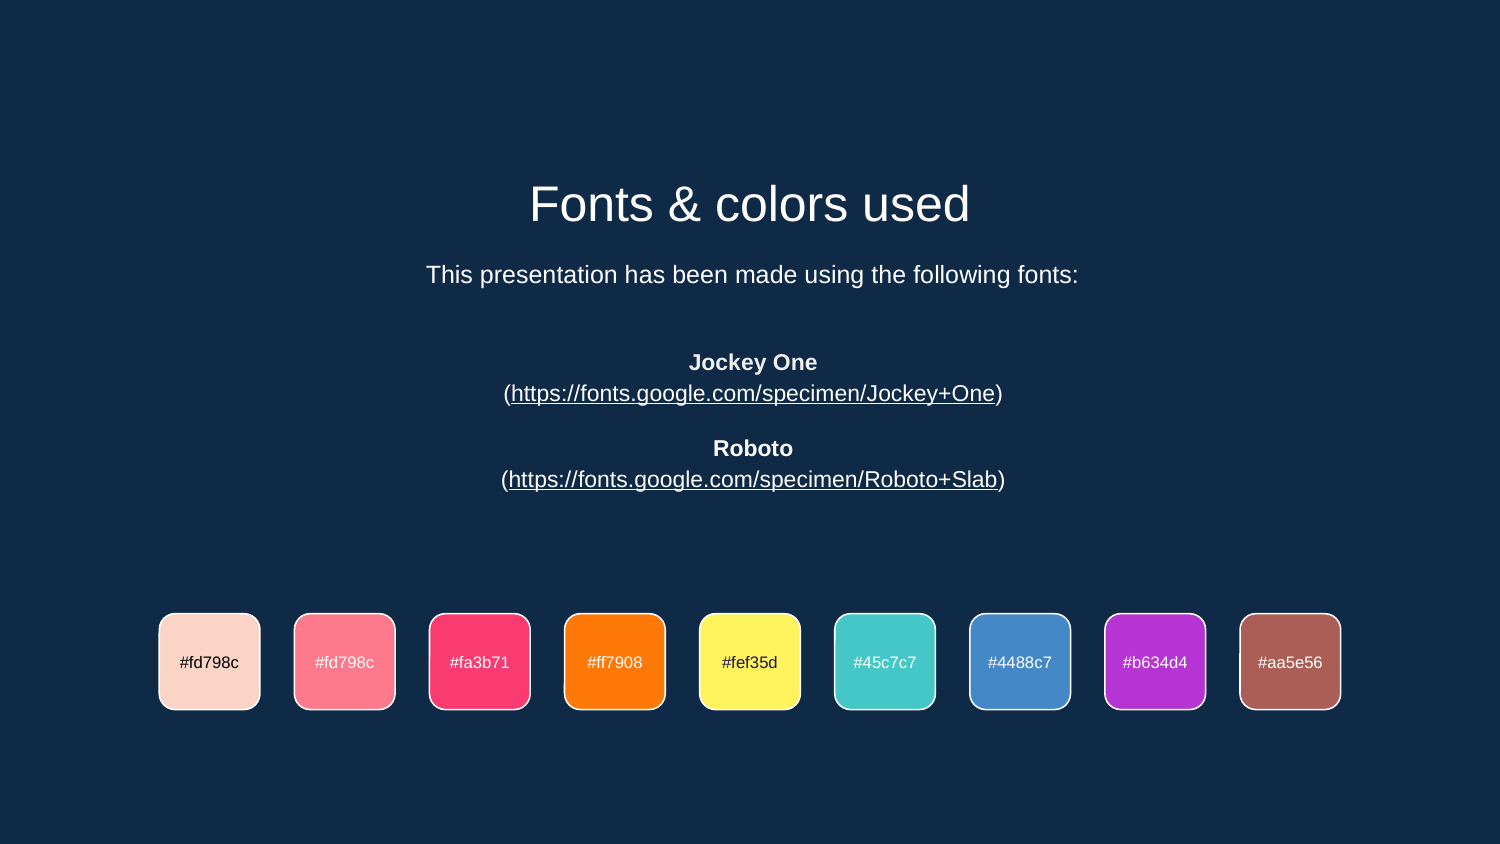

Fonts & colors used
This presentation has been made using the following fonts:

Jockey One
(https://fonts.google.com/specimen/Jockey+One)

Roboto
(https://fonts.google.com/specimen/Roboto+Slab)

#45c7c7

#4488c7

#b634d4

#aa5e56
#fd798c
#fd798c
#fa3b71
#ff7908
#fef35d